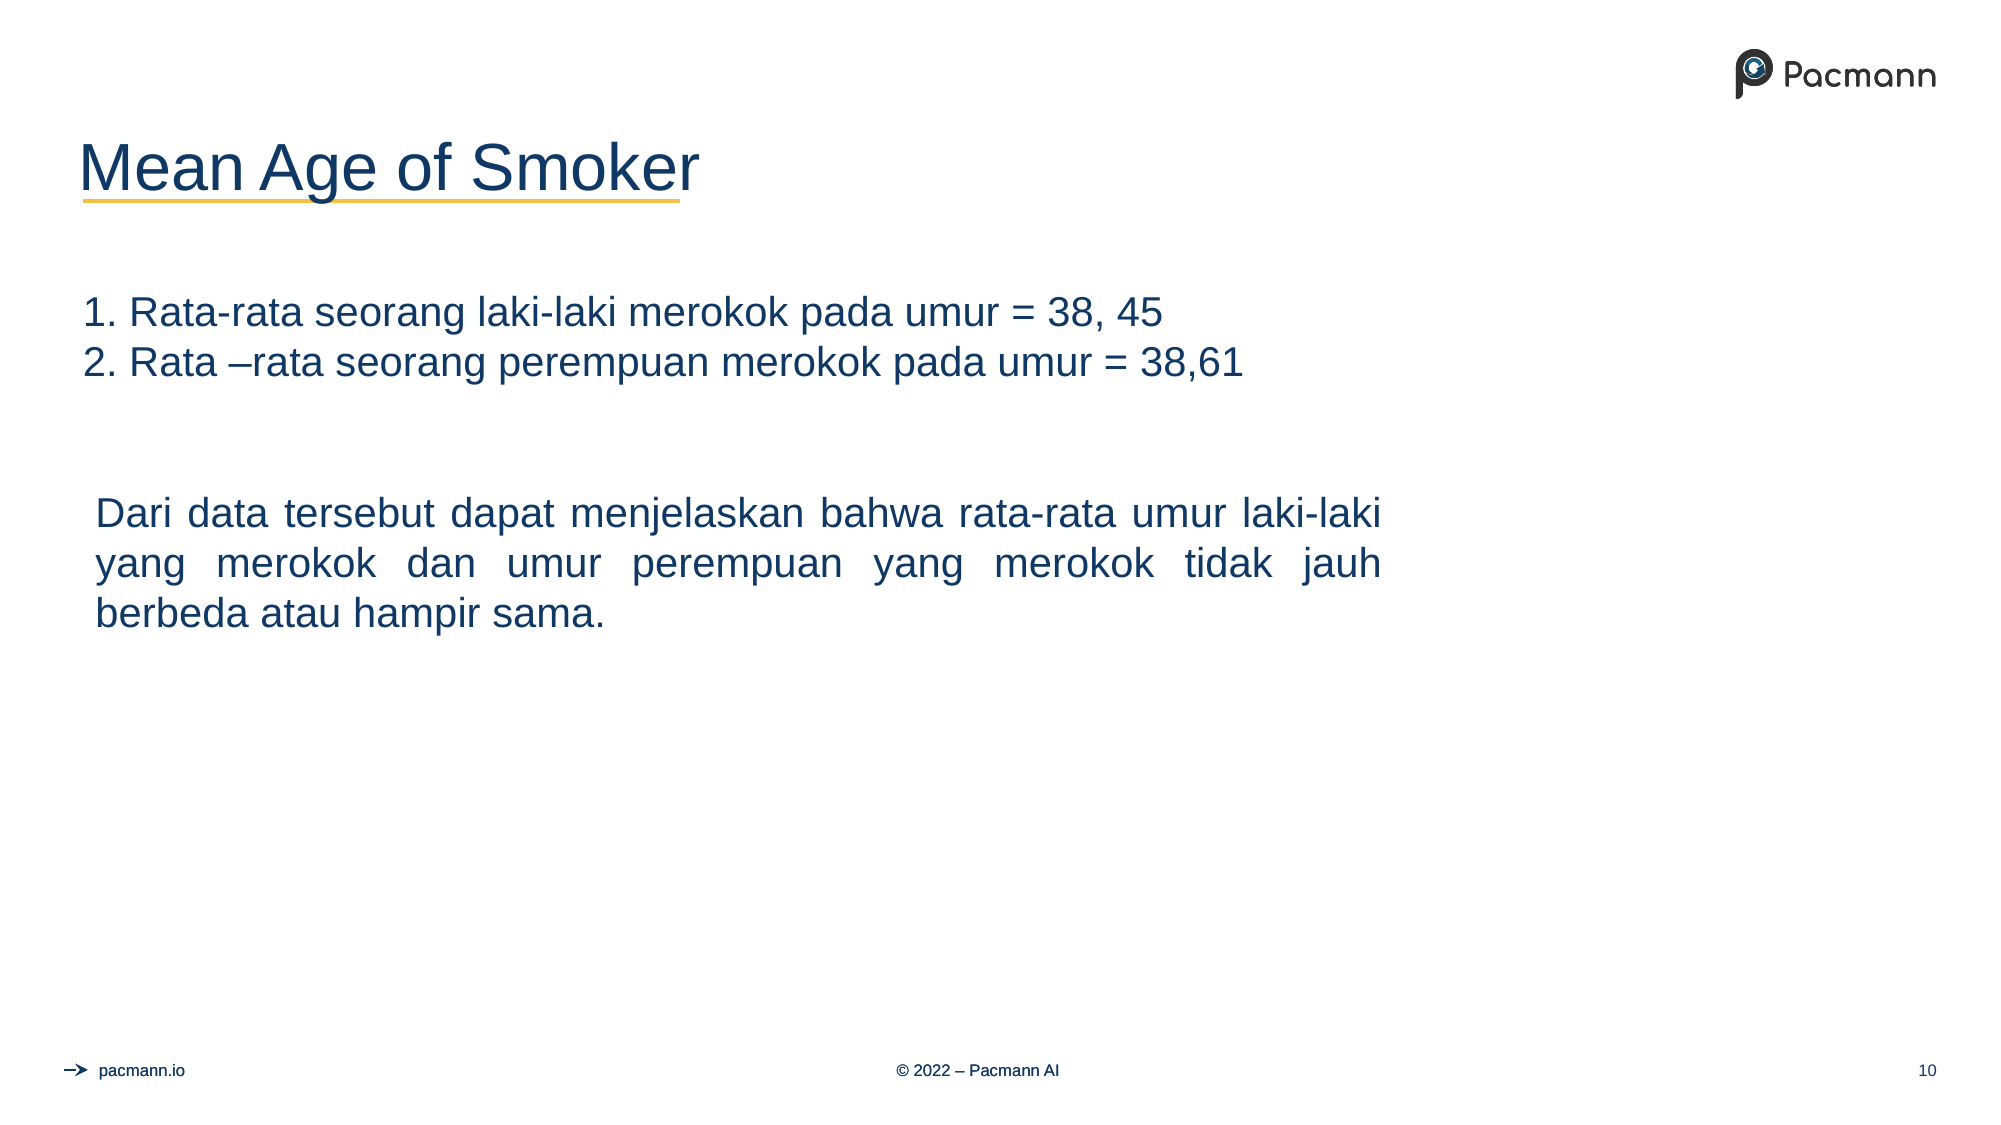

# Mean Age of Smoker
1. Rata-rata seorang laki-laki merokok pada umur = 38, 45
2. Rata –rata seorang perempuan merokok pada umur = 38,61

Dari data tersebut dapat menjelaskan bahwa rata-rata umur laki-laki yang merokok dan umur perempuan yang merokok tidak jauh berbeda atau hampir sama.